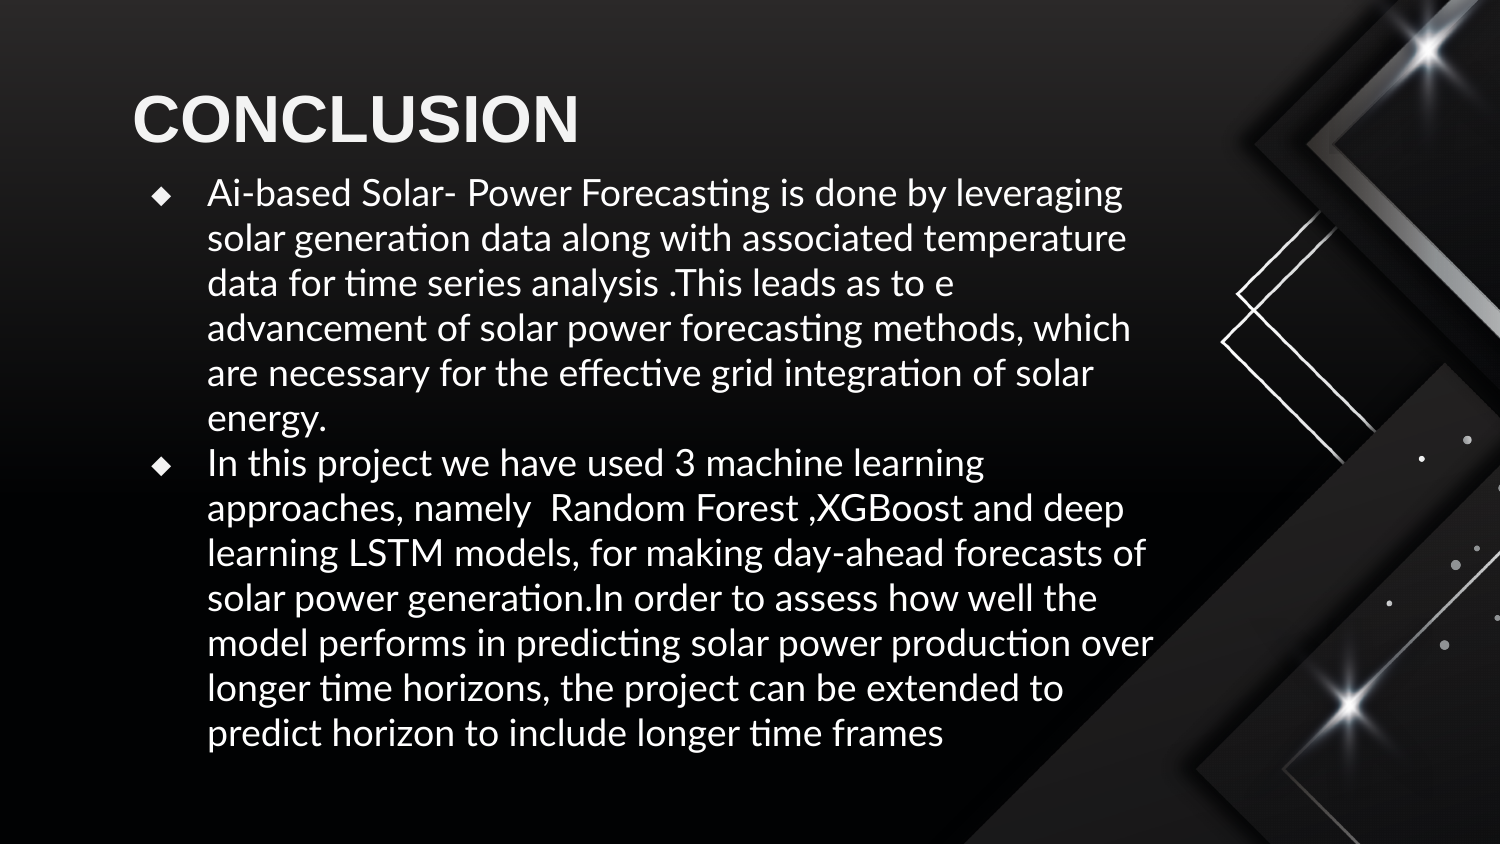

# CONCLUSION
Ai-based Solar- Power Forecasting is done by leveraging solar generation data along with associated temperature data for time series analysis .This leads as to e advancement of solar power forecasting methods, which are necessary for the effective grid integration of solar energy.
In this project we have used 3 machine learning approaches, namely  Random Forest ,XGBoost and deep learning LSTM models, for making day-ahead forecasts of solar power generation.In order to assess how well the model performs in predicting solar power production over longer time horizons, the project can be extended to predict horizon to include longer time frames